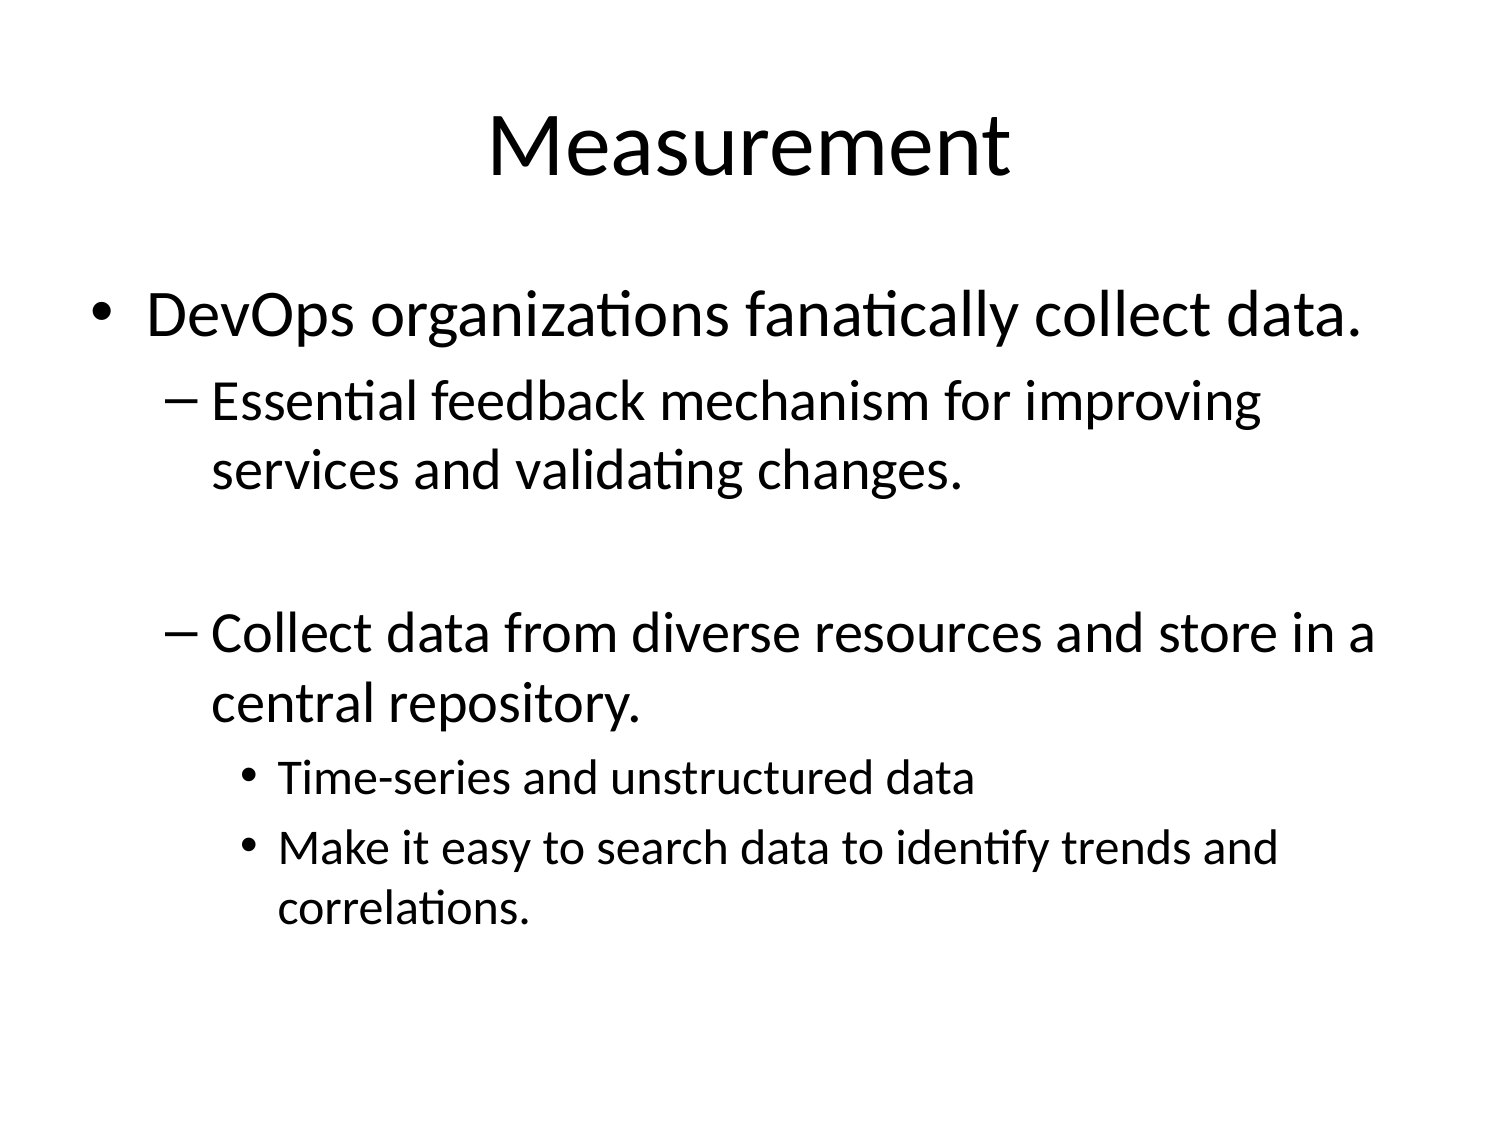

# Measurement
DevOps organizations fanatically collect data.
Essential feedback mechanism for improving services and validating changes.

Collect data from diverse resources and store in a central repository.
Time-series and unstructured data
Make it easy to search data to identify trends and correlations.